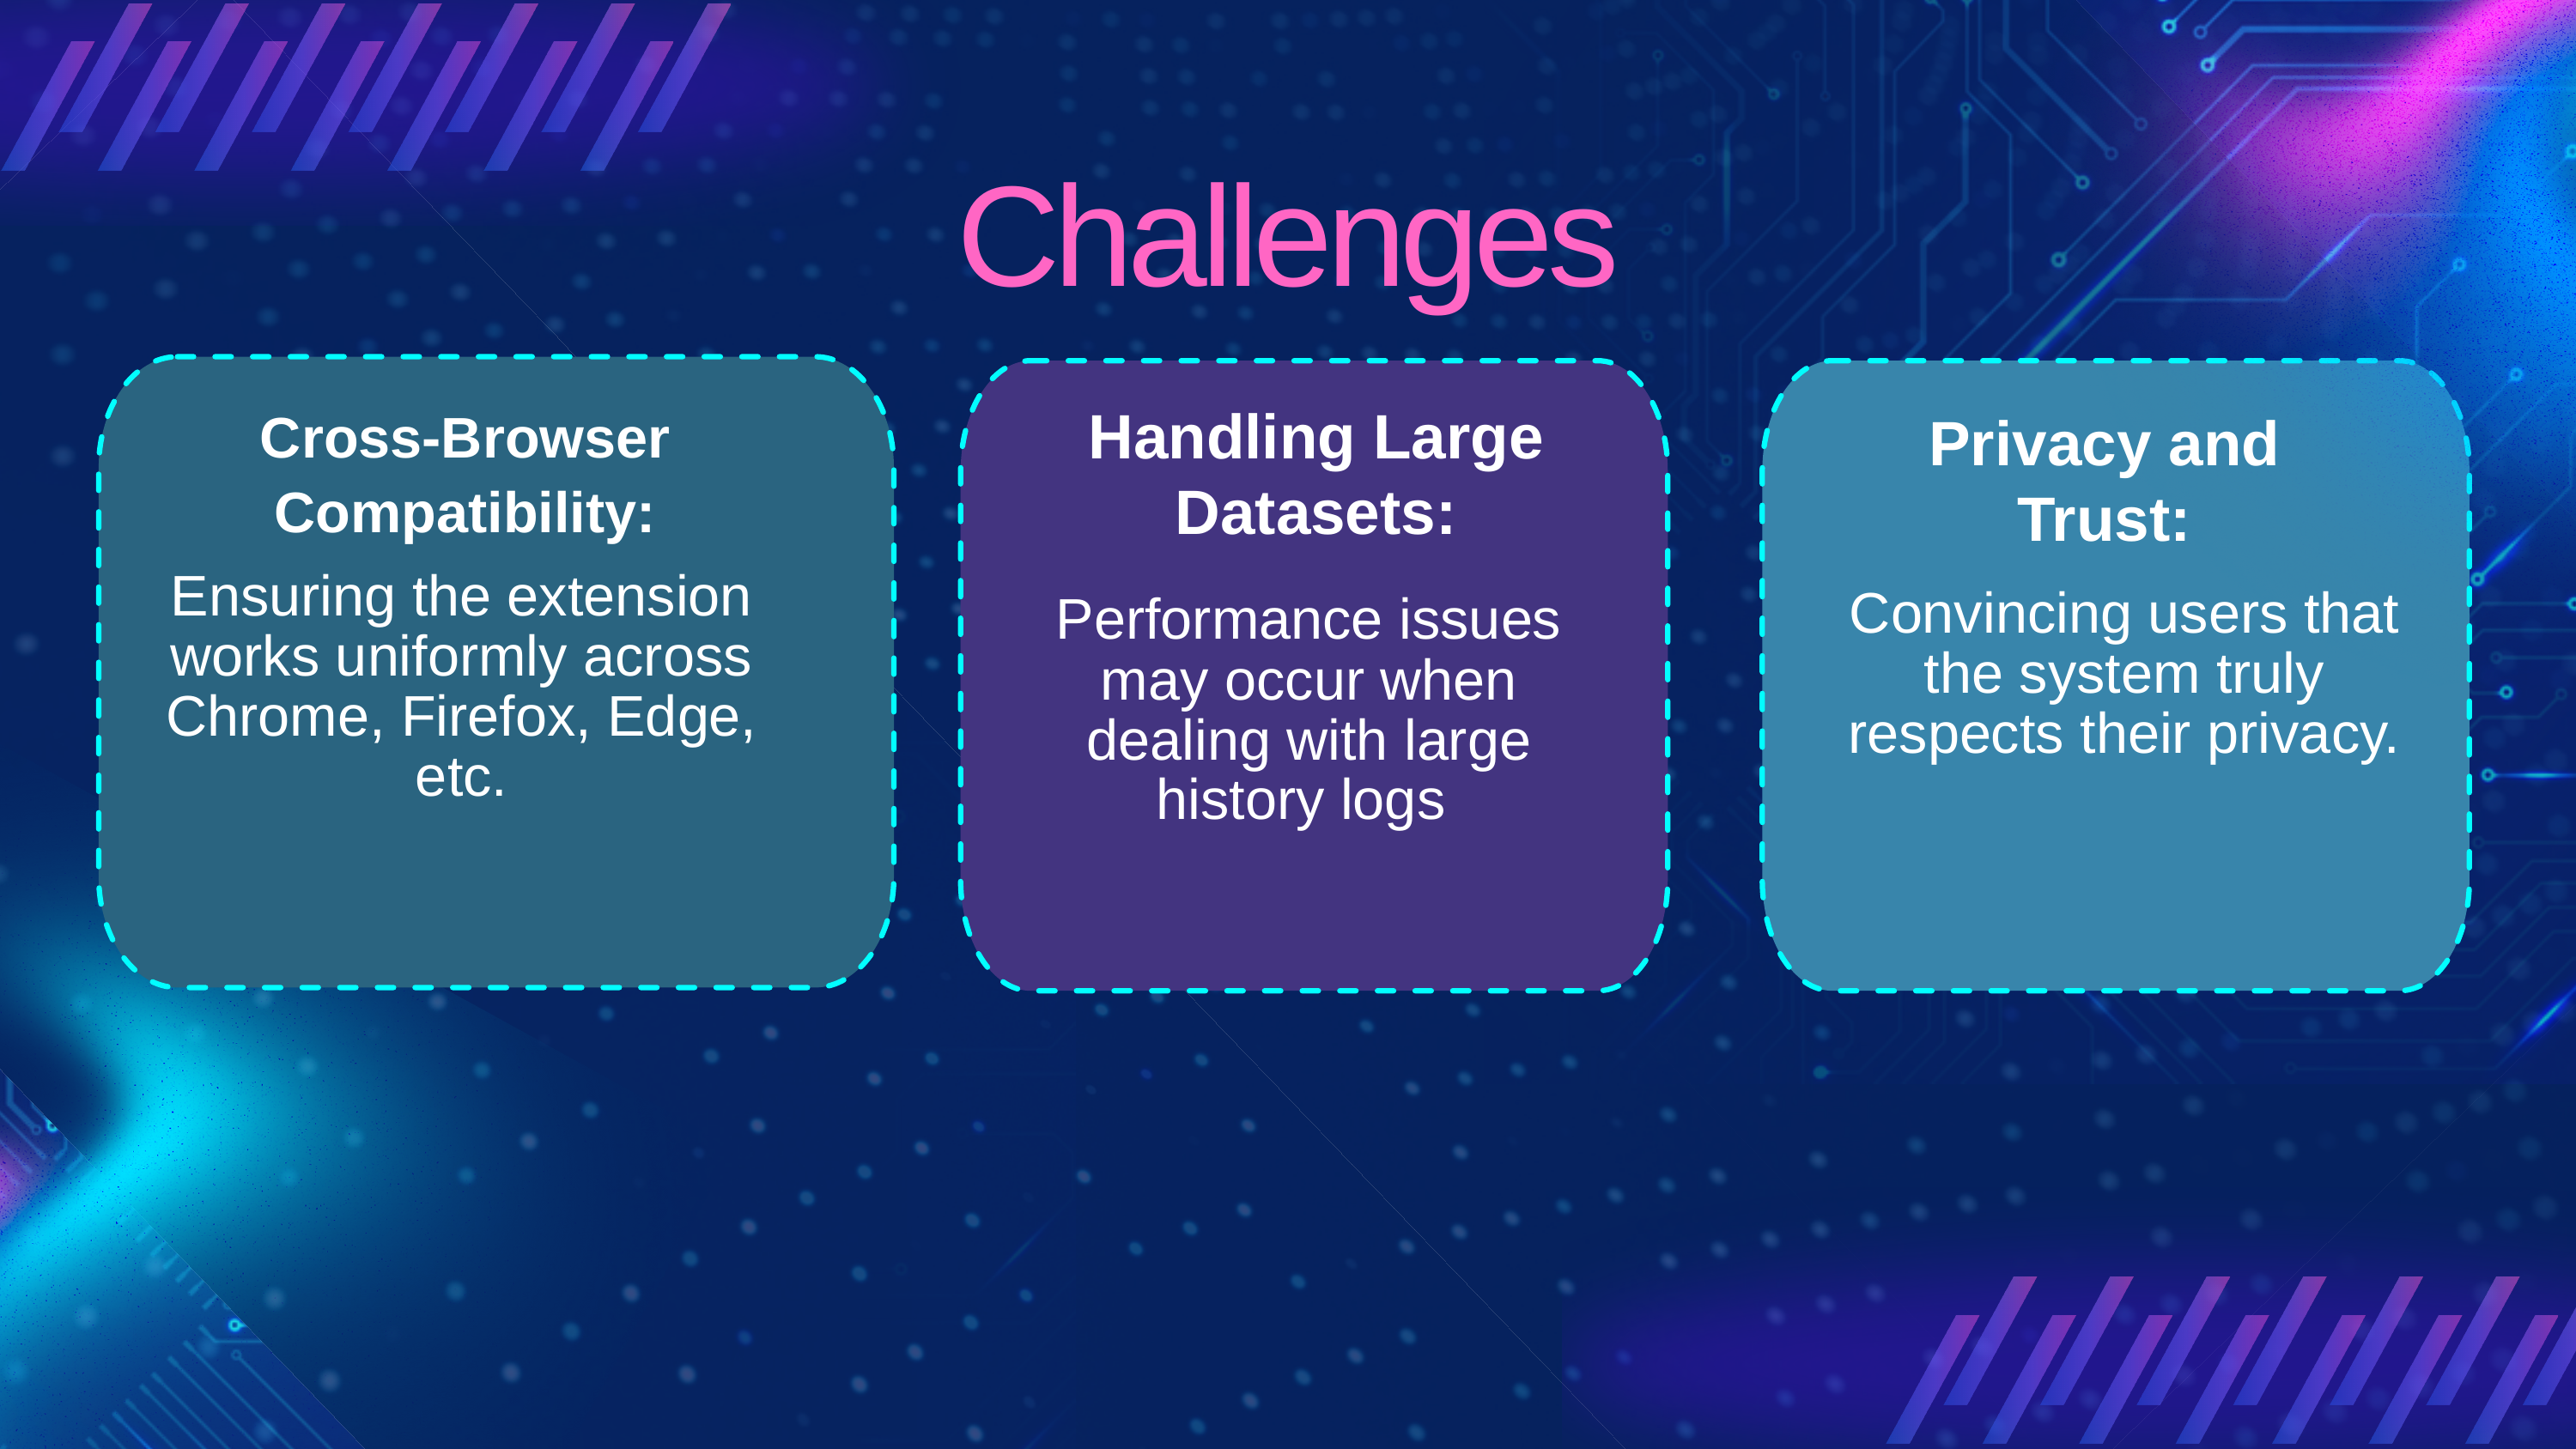

Challenges

Cross-Browser Compatibility:
Handling Large Datasets:
Privacy and Trust:
Ensuring the extension works uniformly across Chrome, Firefox, Edge, etc.
Convincing users that the system truly respects their privacy.
Performance issues may occur when dealing with large history logs